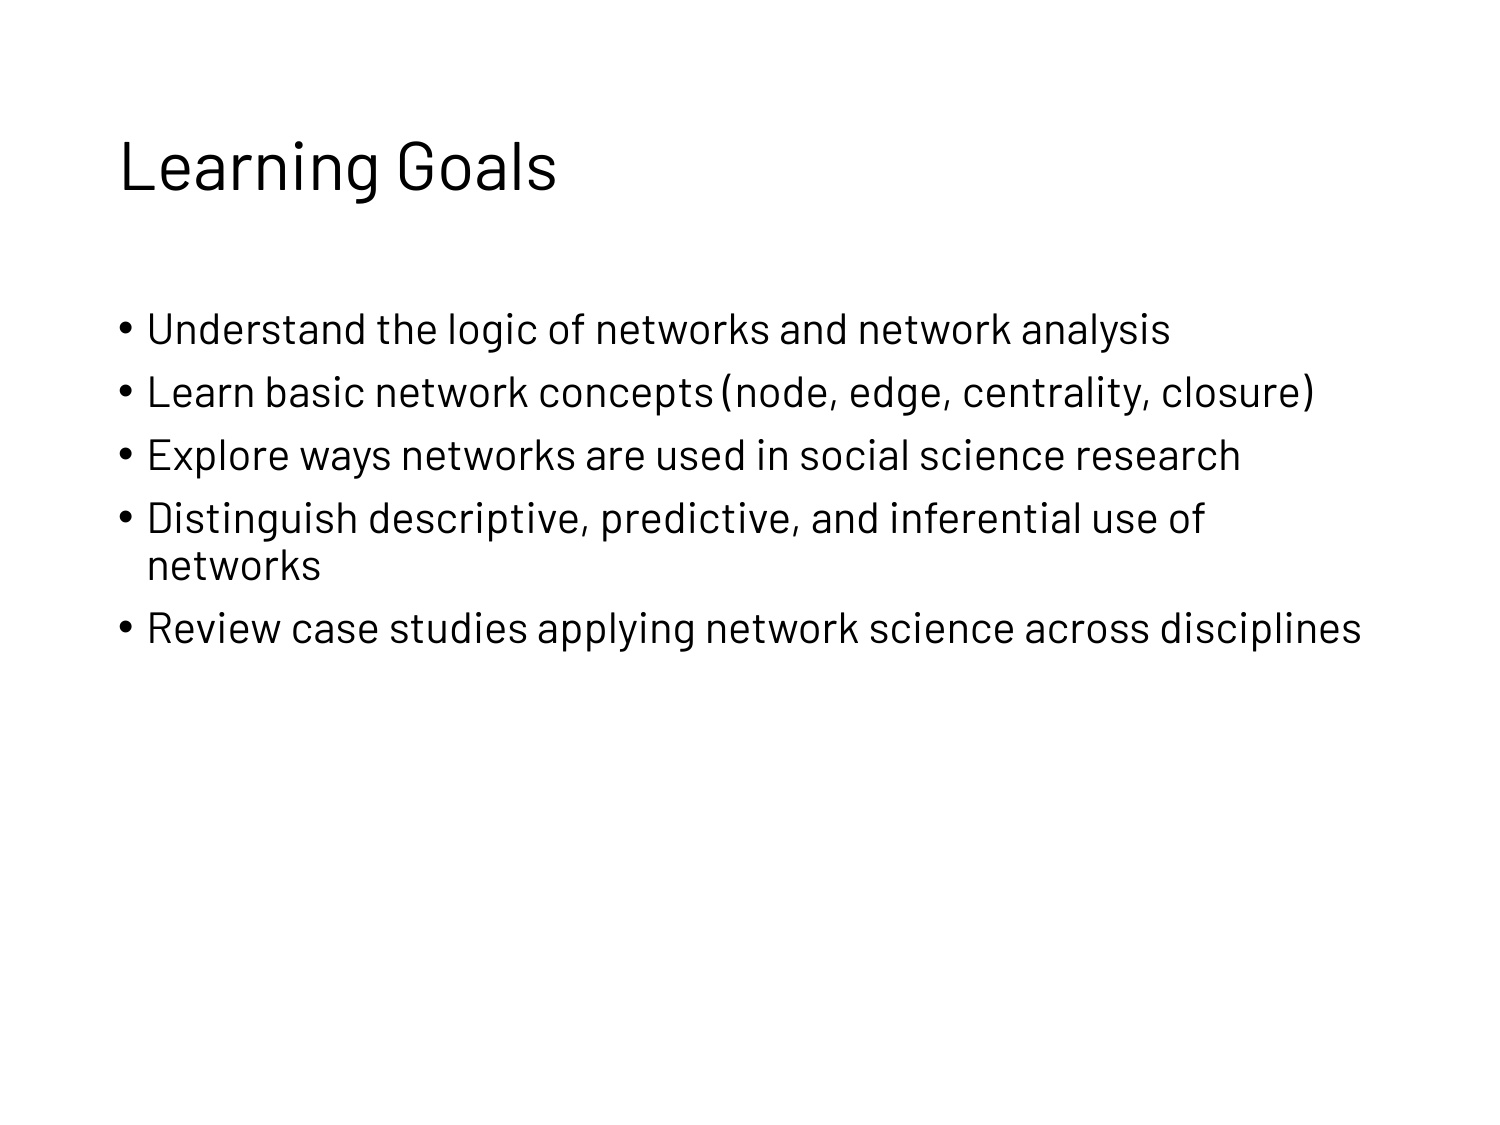

# Learning Goals
Understand the logic of networks and network analysis
Learn basic network concepts (node, edge, centrality, closure)
Explore ways networks are used in social science research
Distinguish descriptive, predictive, and inferential use of networks
Review case studies applying network science across disciplines